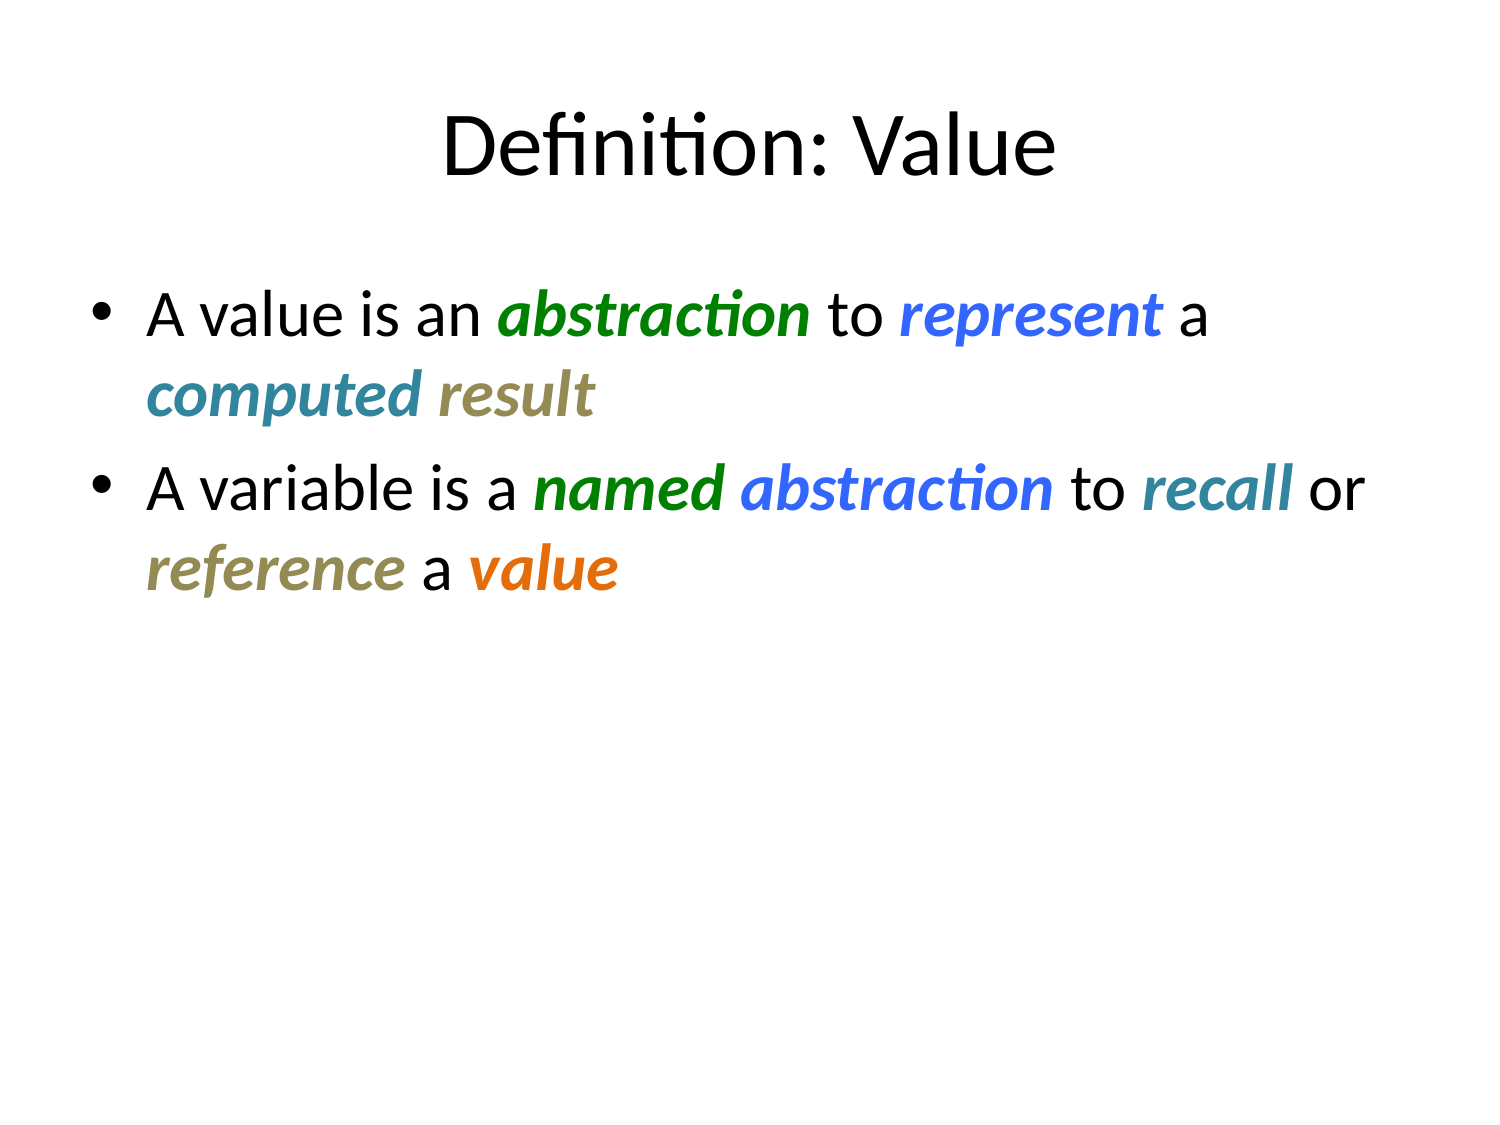

# Definition: Value
A value is an abstraction to represent a computed result
A variable is a named abstraction to recall or reference a value